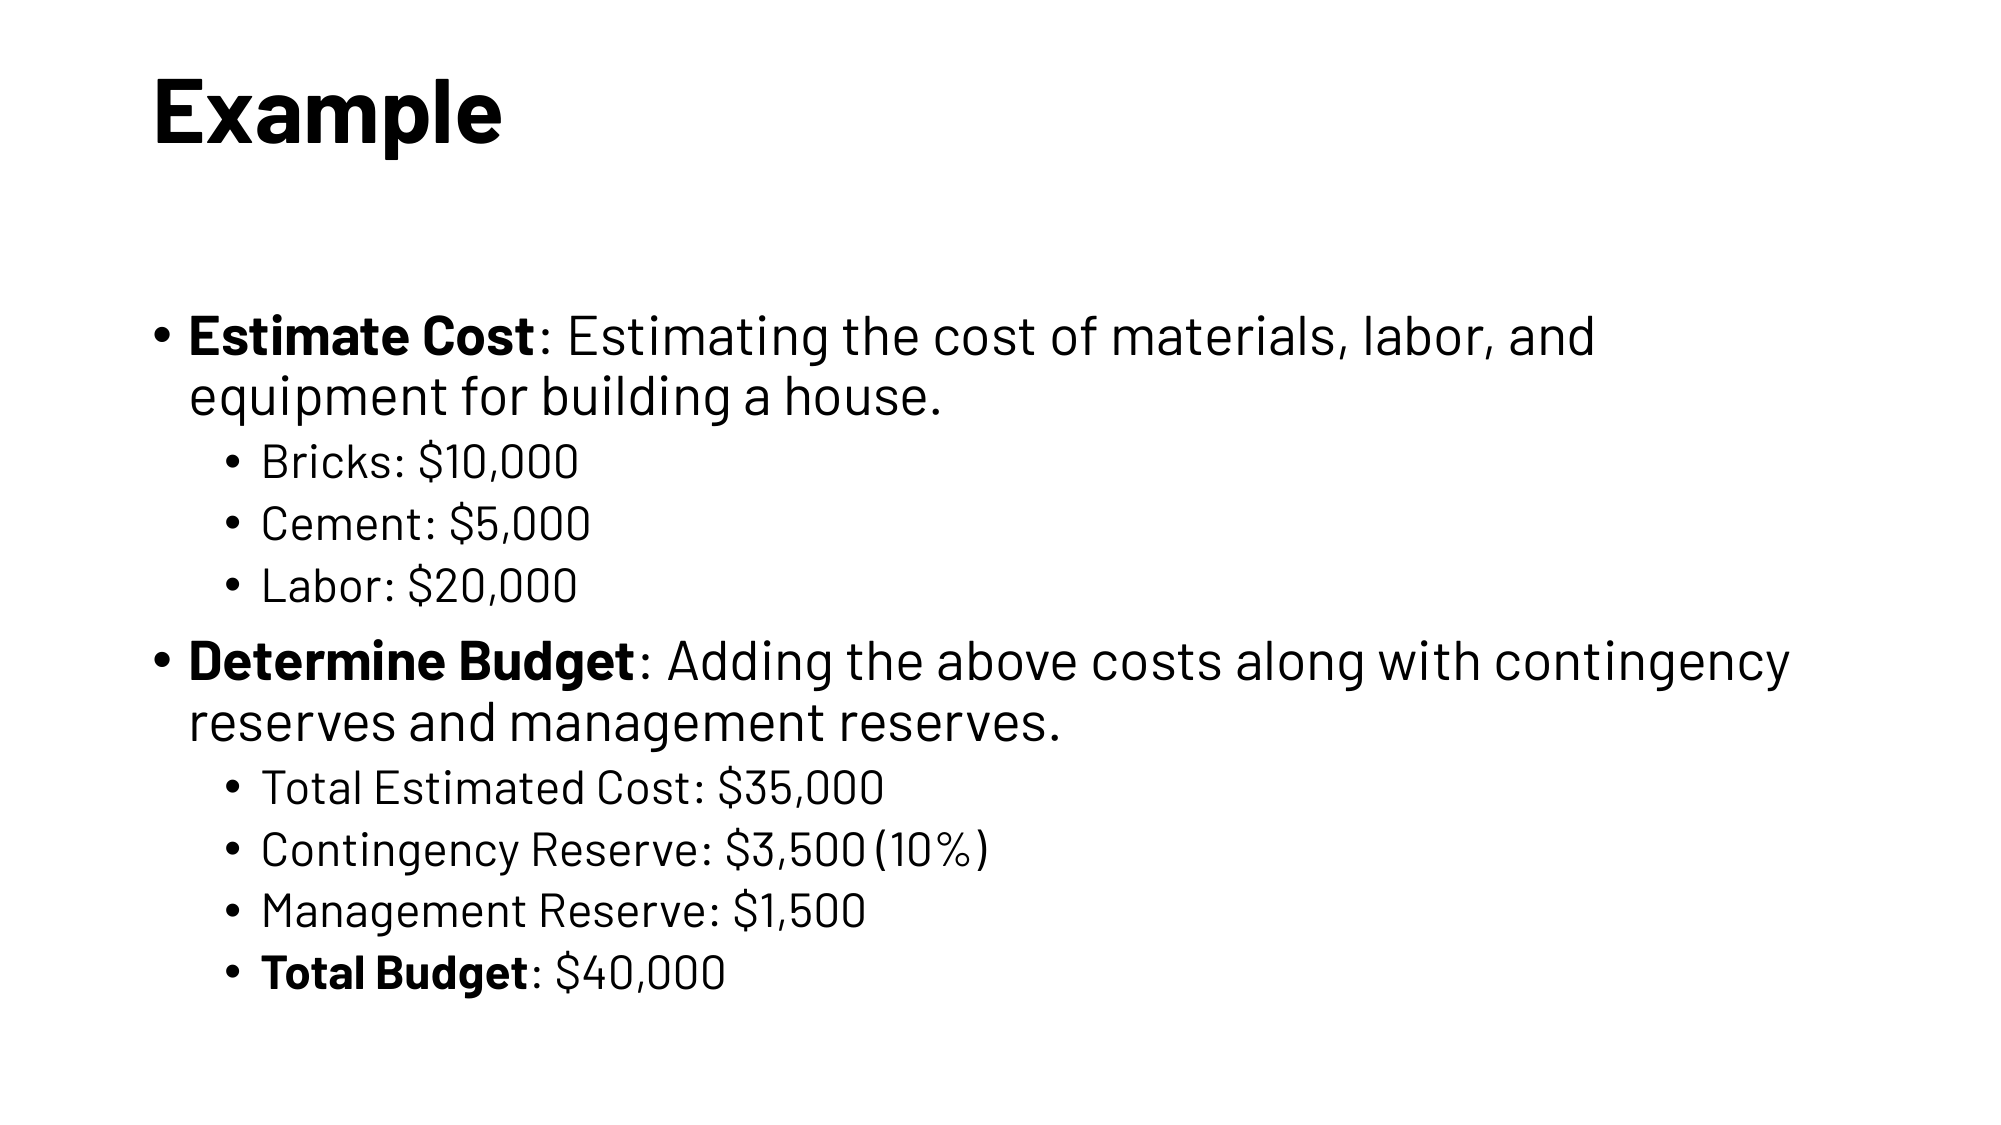

# Example
Estimate Cost: Estimating the cost of materials, labor, and equipment for building a house.
Bricks: $10,000
Cement: $5,000
Labor: $20,000
Determine Budget: Adding the above costs along with contingency reserves and management reserves.
Total Estimated Cost: $35,000
Contingency Reserve: $3,500 (10%)
Management Reserve: $1,500
Total Budget: $40,000